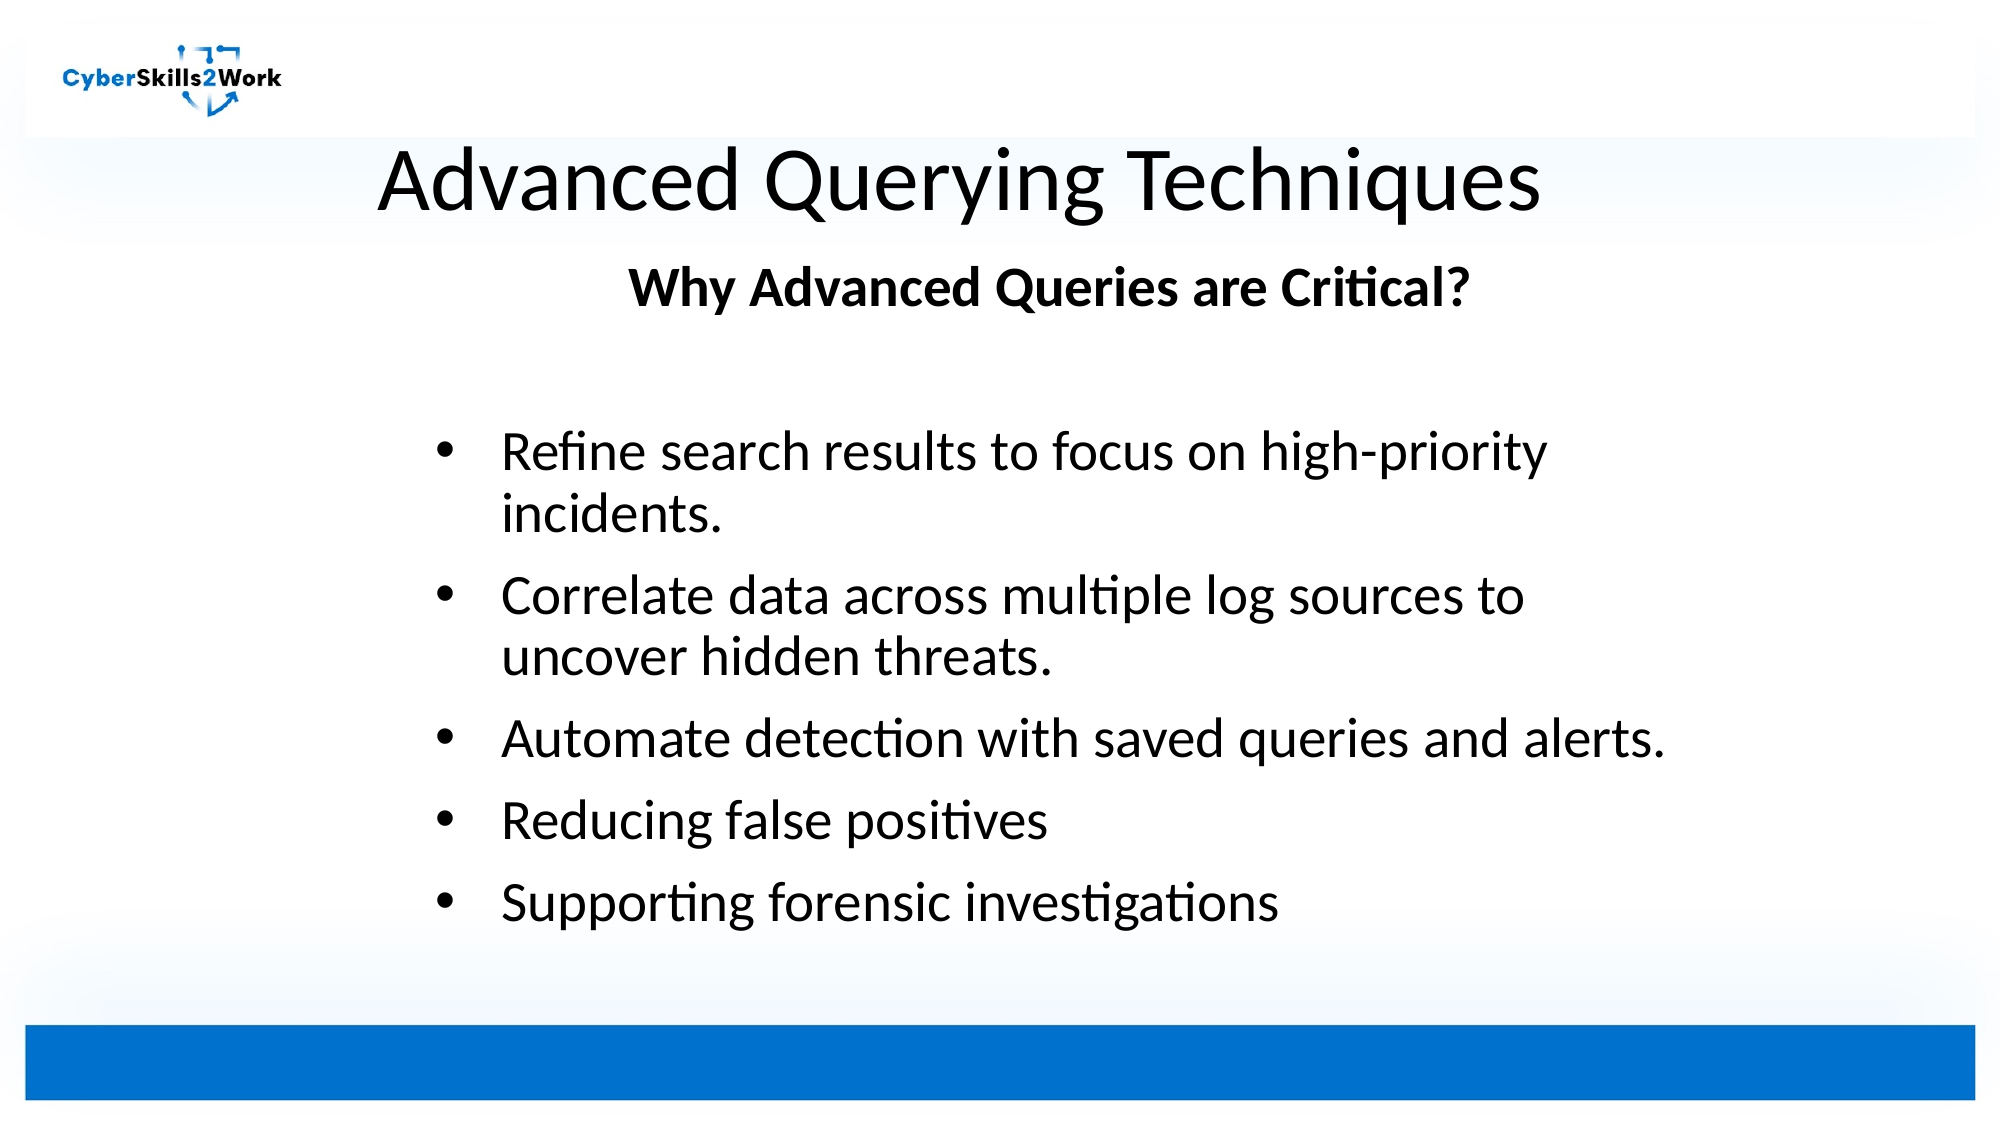

# Advanced Querying Techniques
Why Advanced Queries are Critical?

Refine search results to focus on high-priority incidents.
Correlate data across multiple log sources to uncover hidden threats.
Automate detection with saved queries and alerts.
Reducing false positives
Supporting forensic investigations